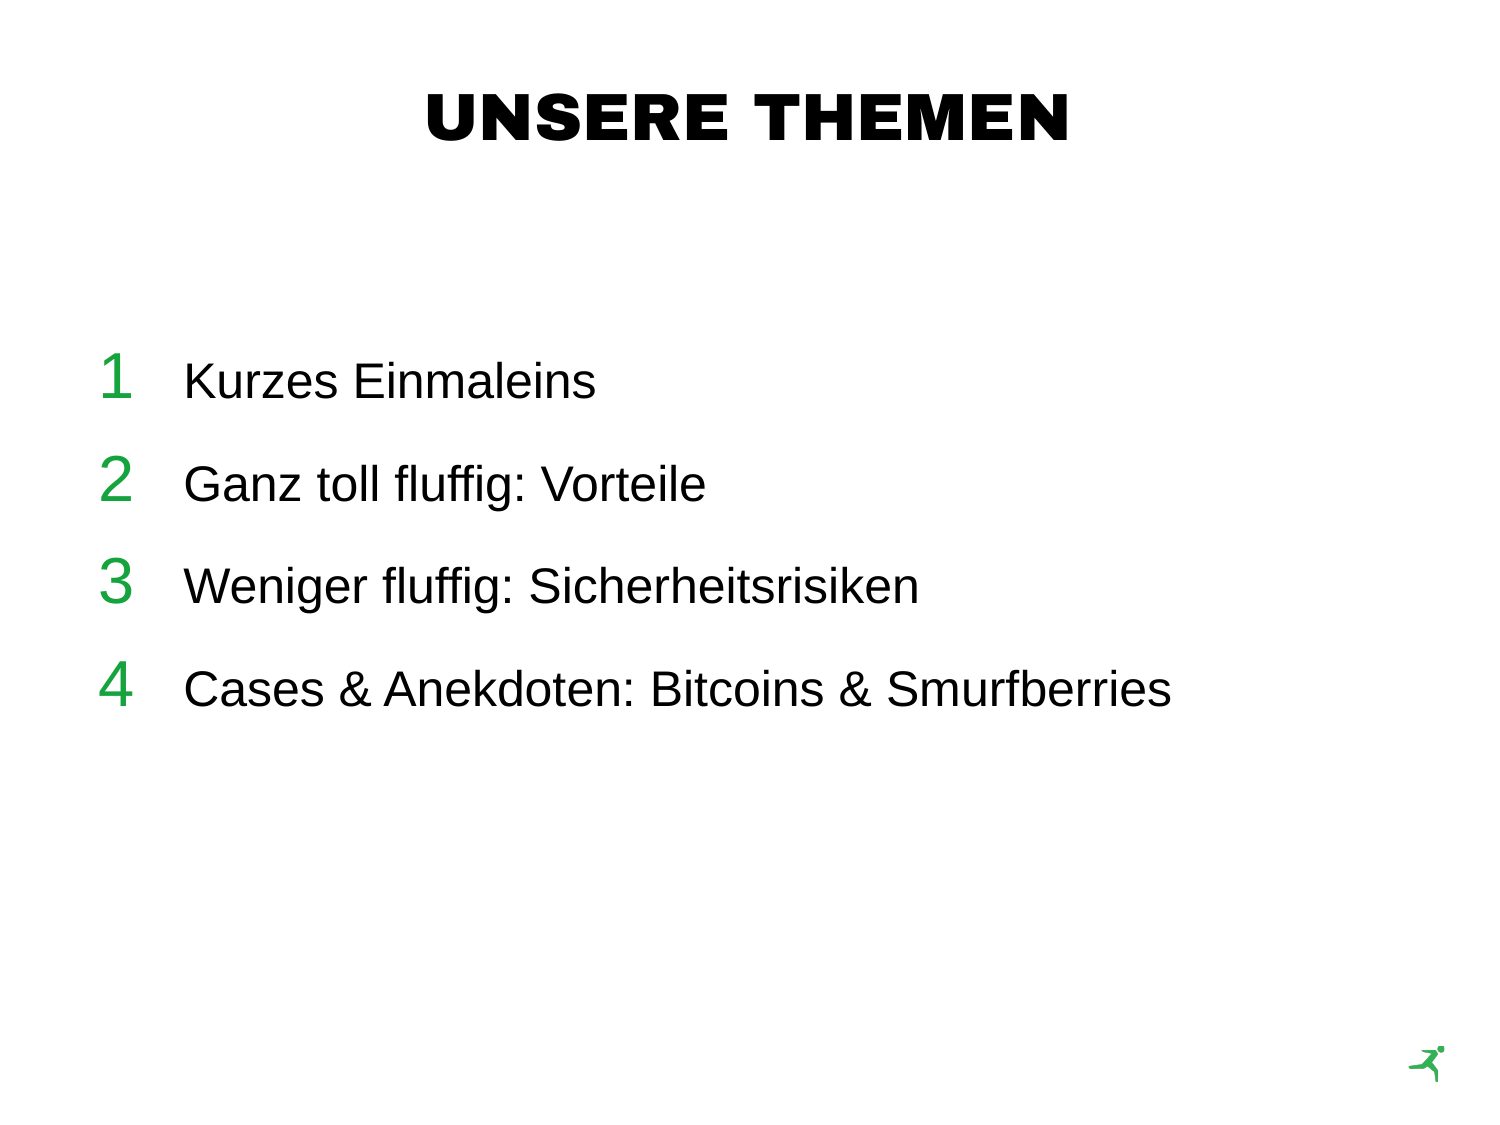

# Unsere Themen

Kurzes Einmaleins
Ganz toll fluffig: Vorteile
Weniger fluffig: Sicherheitsrisiken
Cases & Anekdoten: Bitcoins & Smurfberries